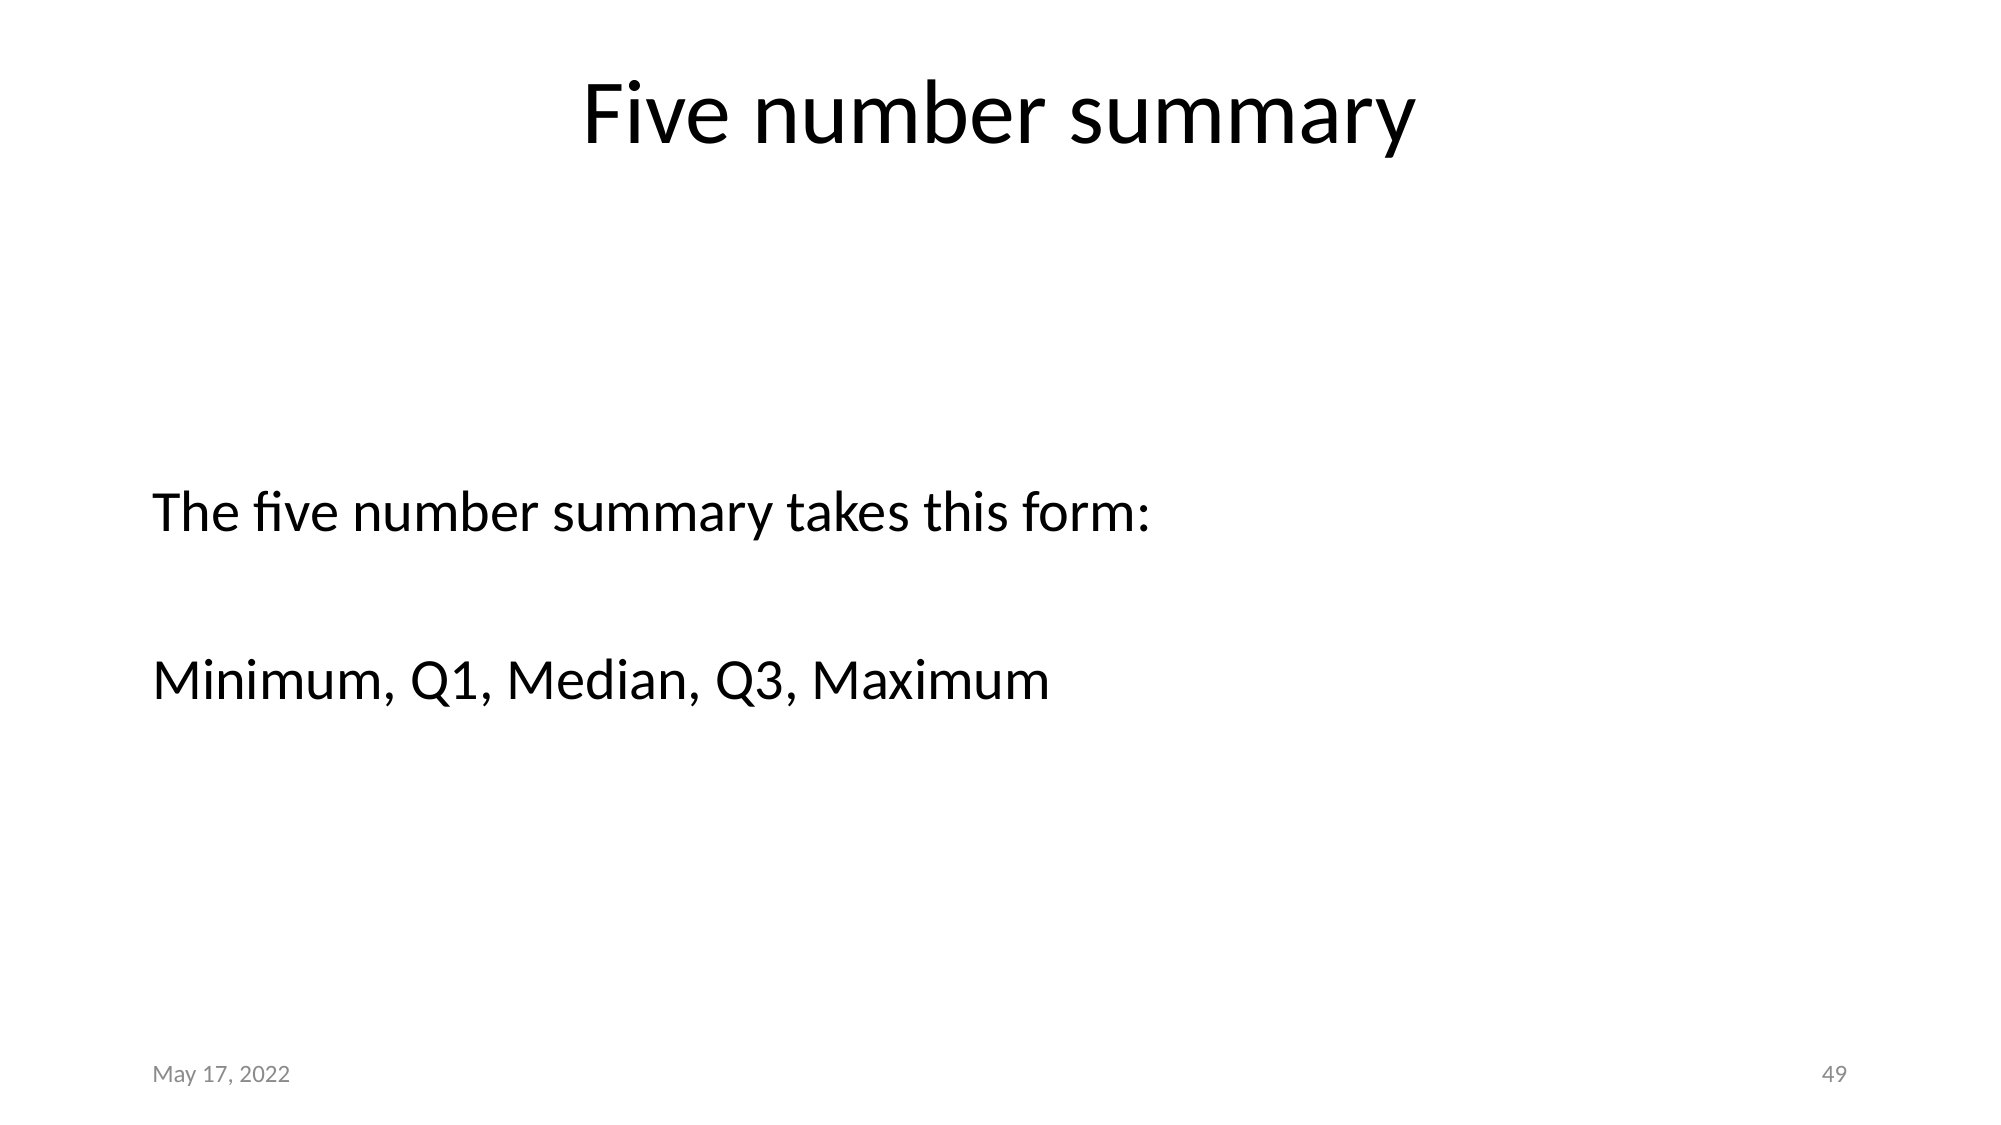

# Five number summary

The five number summary takes this form:

Minimum, Q1, Median, Q3, Maximum

May 17, 2022
49